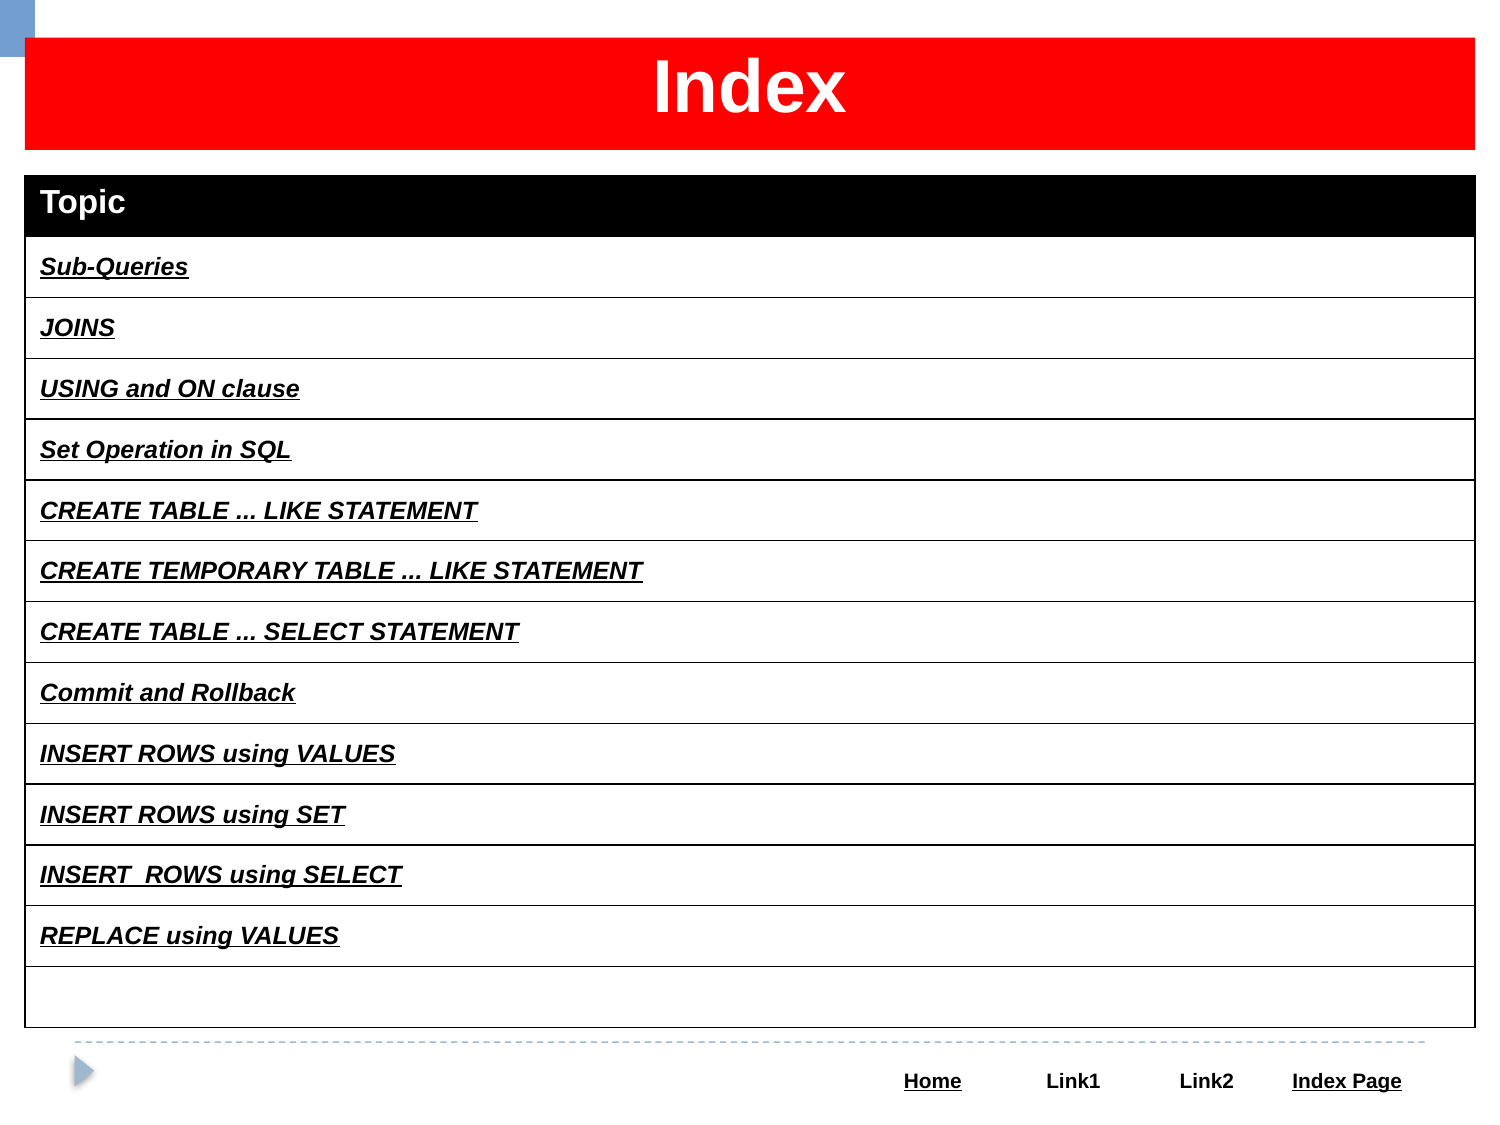

Index
| Topic |
| --- |
| Sub-Queries |
| JOINS |
| USING and ON clause |
| Set Operation in SQL |
| CREATE TABLE ... LIKE STATEMENT |
| CREATE TEMPORARY TABLE ... LIKE STATEMENT |
| CREATE TABLE ... SELECT STATEMENT |
| Commit and Rollback |
| INSERT ROWS using VALUES |
| INSERT ROWS using SET |
| INSERT ROWS using SELECT |
| REPLACE using VALUES |
|  |